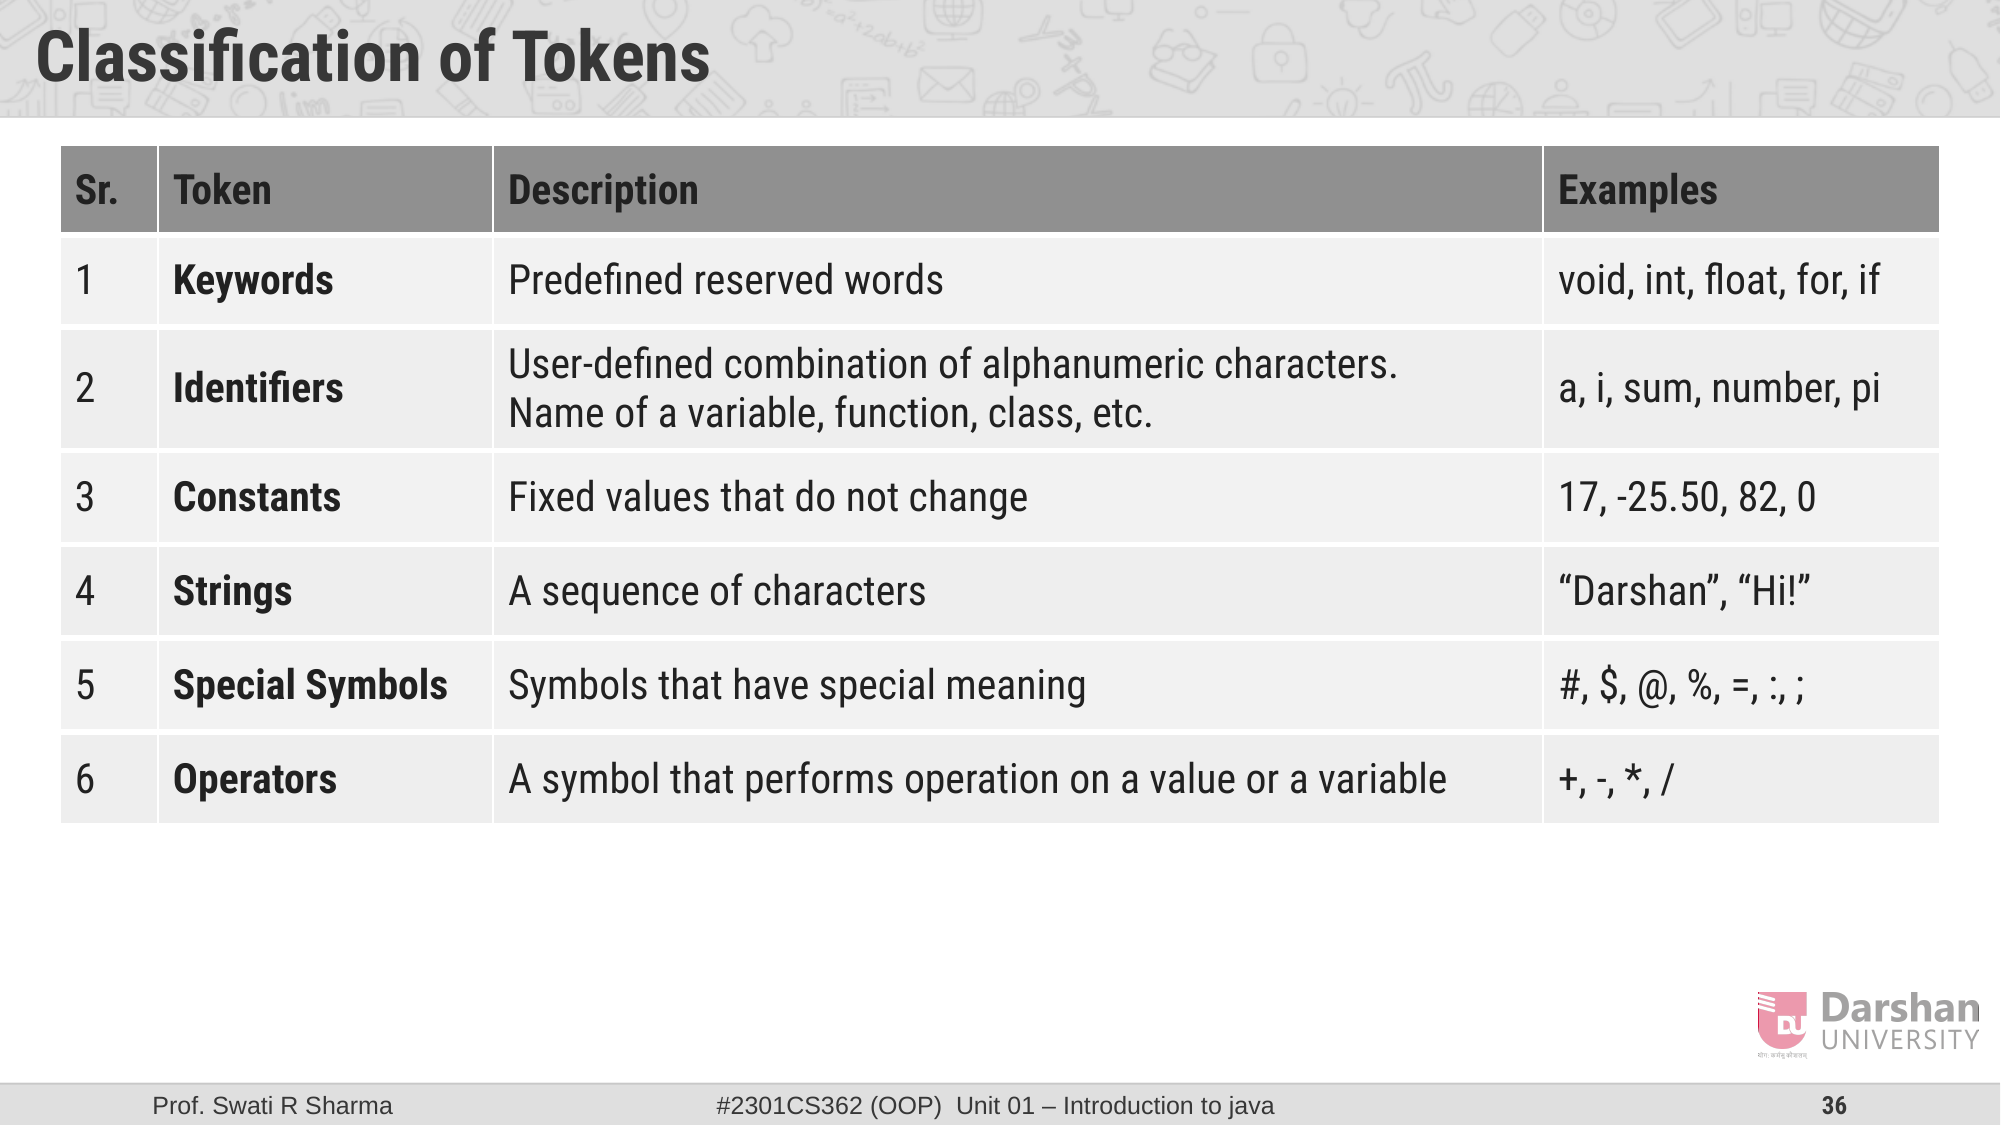

# Classification of Tokens
| Sr. | Token | Description | Examples |
| --- | --- | --- | --- |
| 1 | Keywords | Predefined reserved words | void, int, float, for, if |
| 2 | Identifiers | User-defined combination of alphanumeric characters. Name of a variable, function, class, etc. | a, i, sum, number, pi |
| --- | --- | --- | --- |
| 3 | Constants | Fixed values that do not change | 17, -25.50, 82, 0 |
| --- | --- | --- | --- |
| 4 | Strings | A sequence of characters | “Darshan”, “Hi!” |
| --- | --- | --- | --- |
| 5 | Special Symbols | Symbols that have special meaning | #, $, @, %, =, :, ; |
| --- | --- | --- | --- |
| 6 | Operators | A symbol that performs operation on a value or a variable | +, -, \*, / |
| --- | --- | --- | --- |